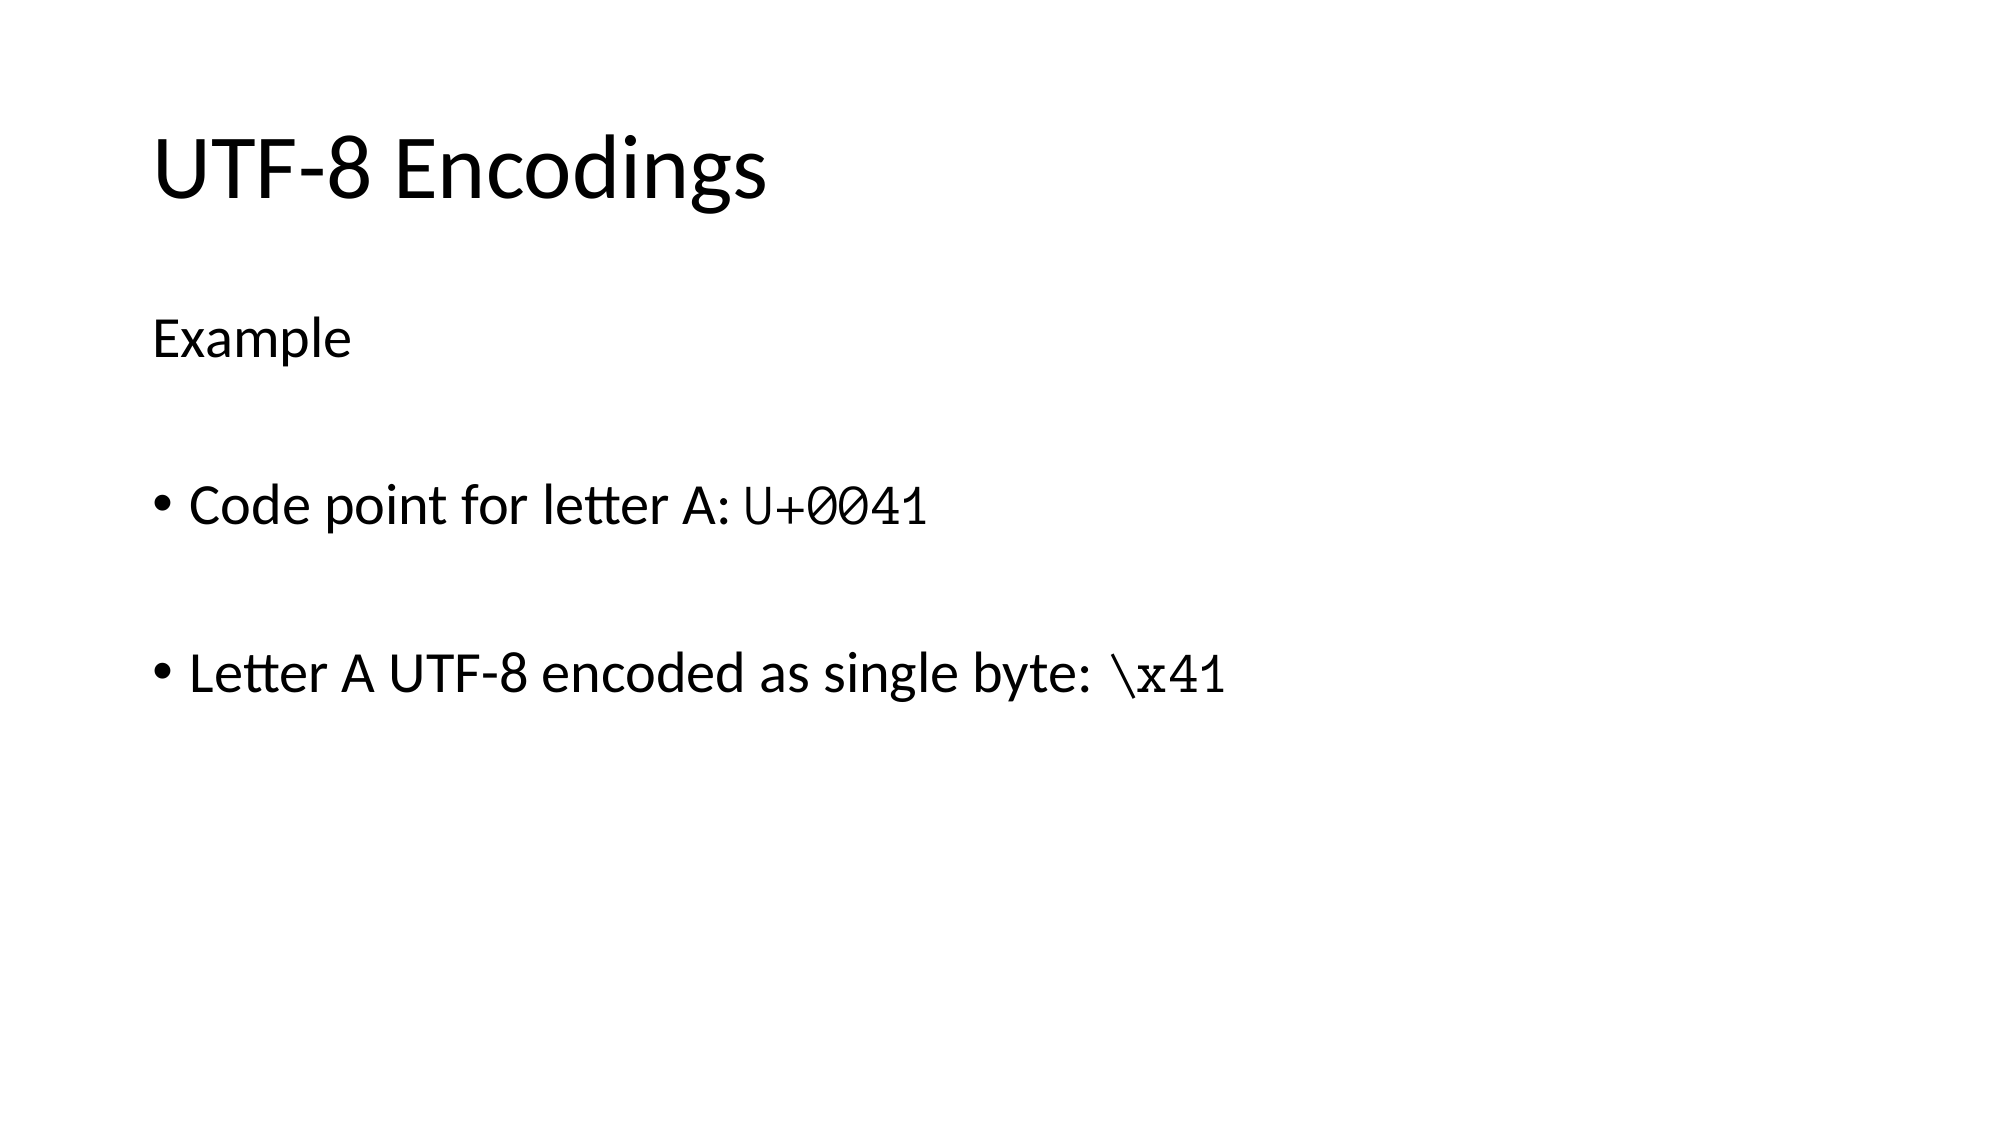

# UTF-8 Encodings
Example

Code point for letter A: U+0041

Letter A UTF-8 encoded as single byte: \x41